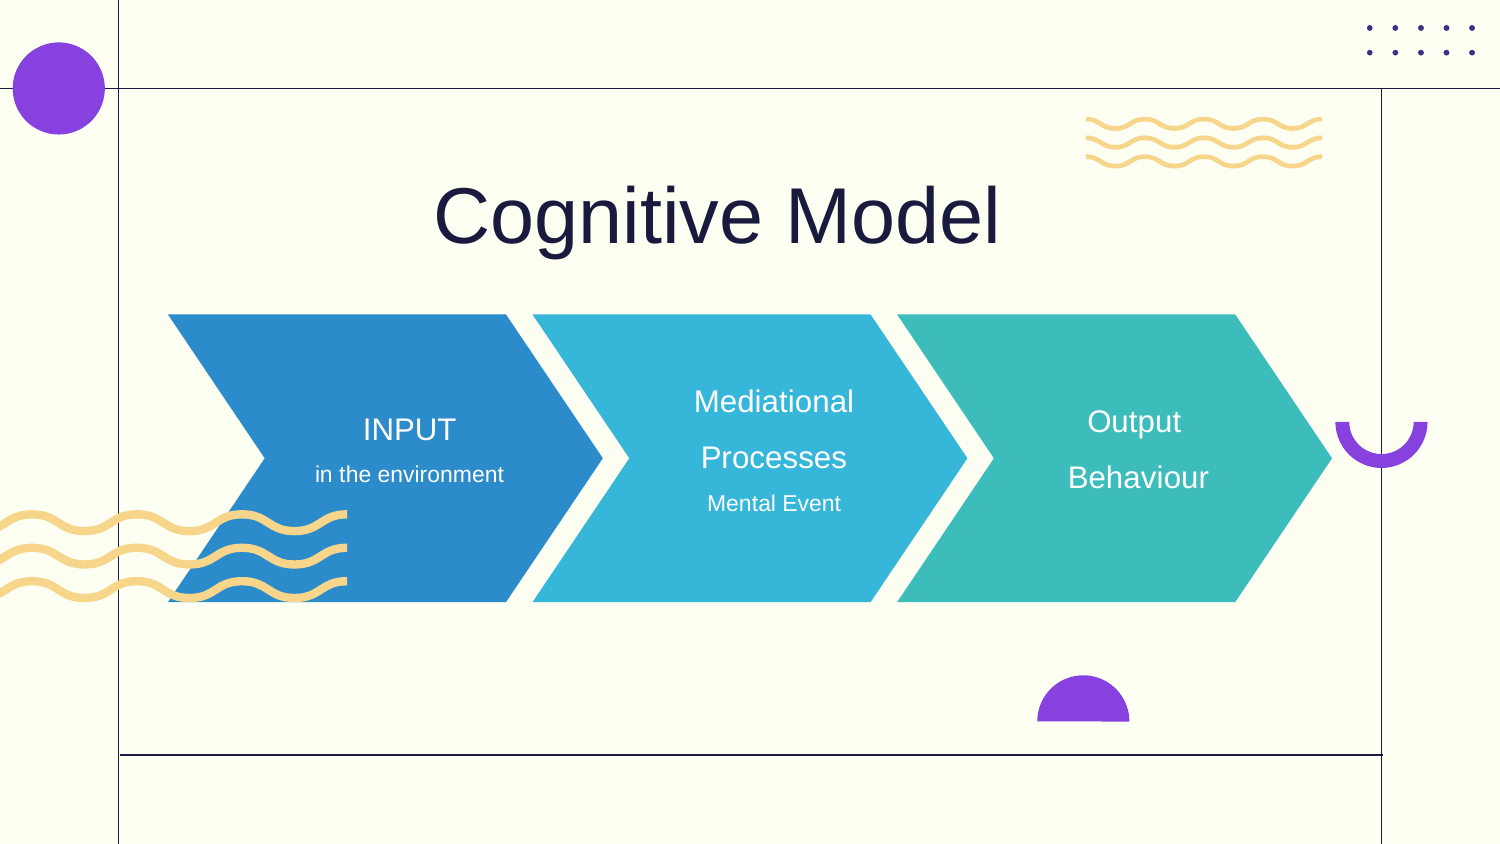

Cognitive Model

INPUT
in the environment

Mediational
Processes
Mental Event

Output
Behaviour